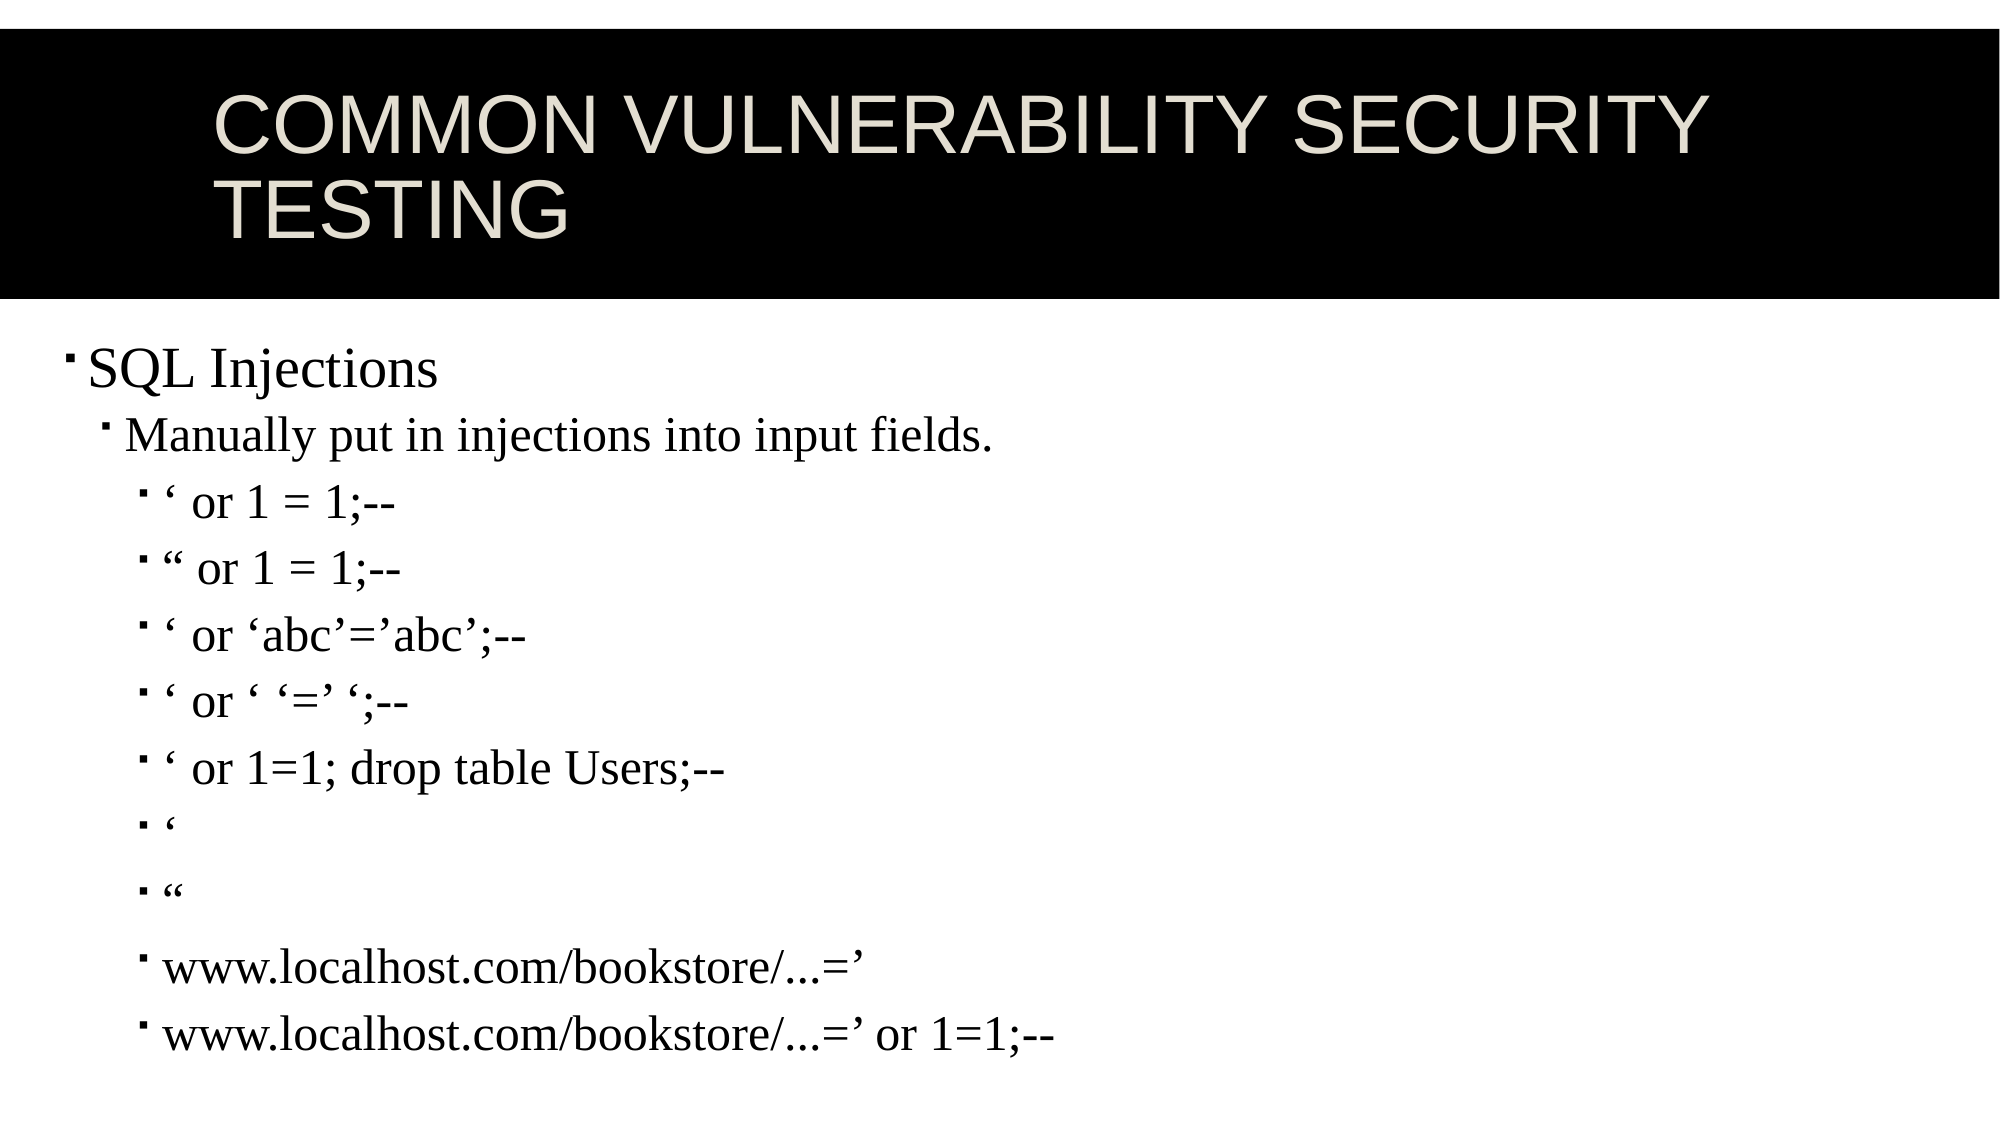

# Common vulnerability security testing
SQL Injections
Manually put in injections into input fields.
‘ or 1 = 1;--
“ or 1 = 1;--
‘ or ‘abc’=’abc’;--
‘ or ‘ ‘=’ ‘;--
‘ or 1=1; drop table Users;--
‘
“
www.localhost.com/bookstore/...=’
www.localhost.com/bookstore/...=’ or 1=1;--